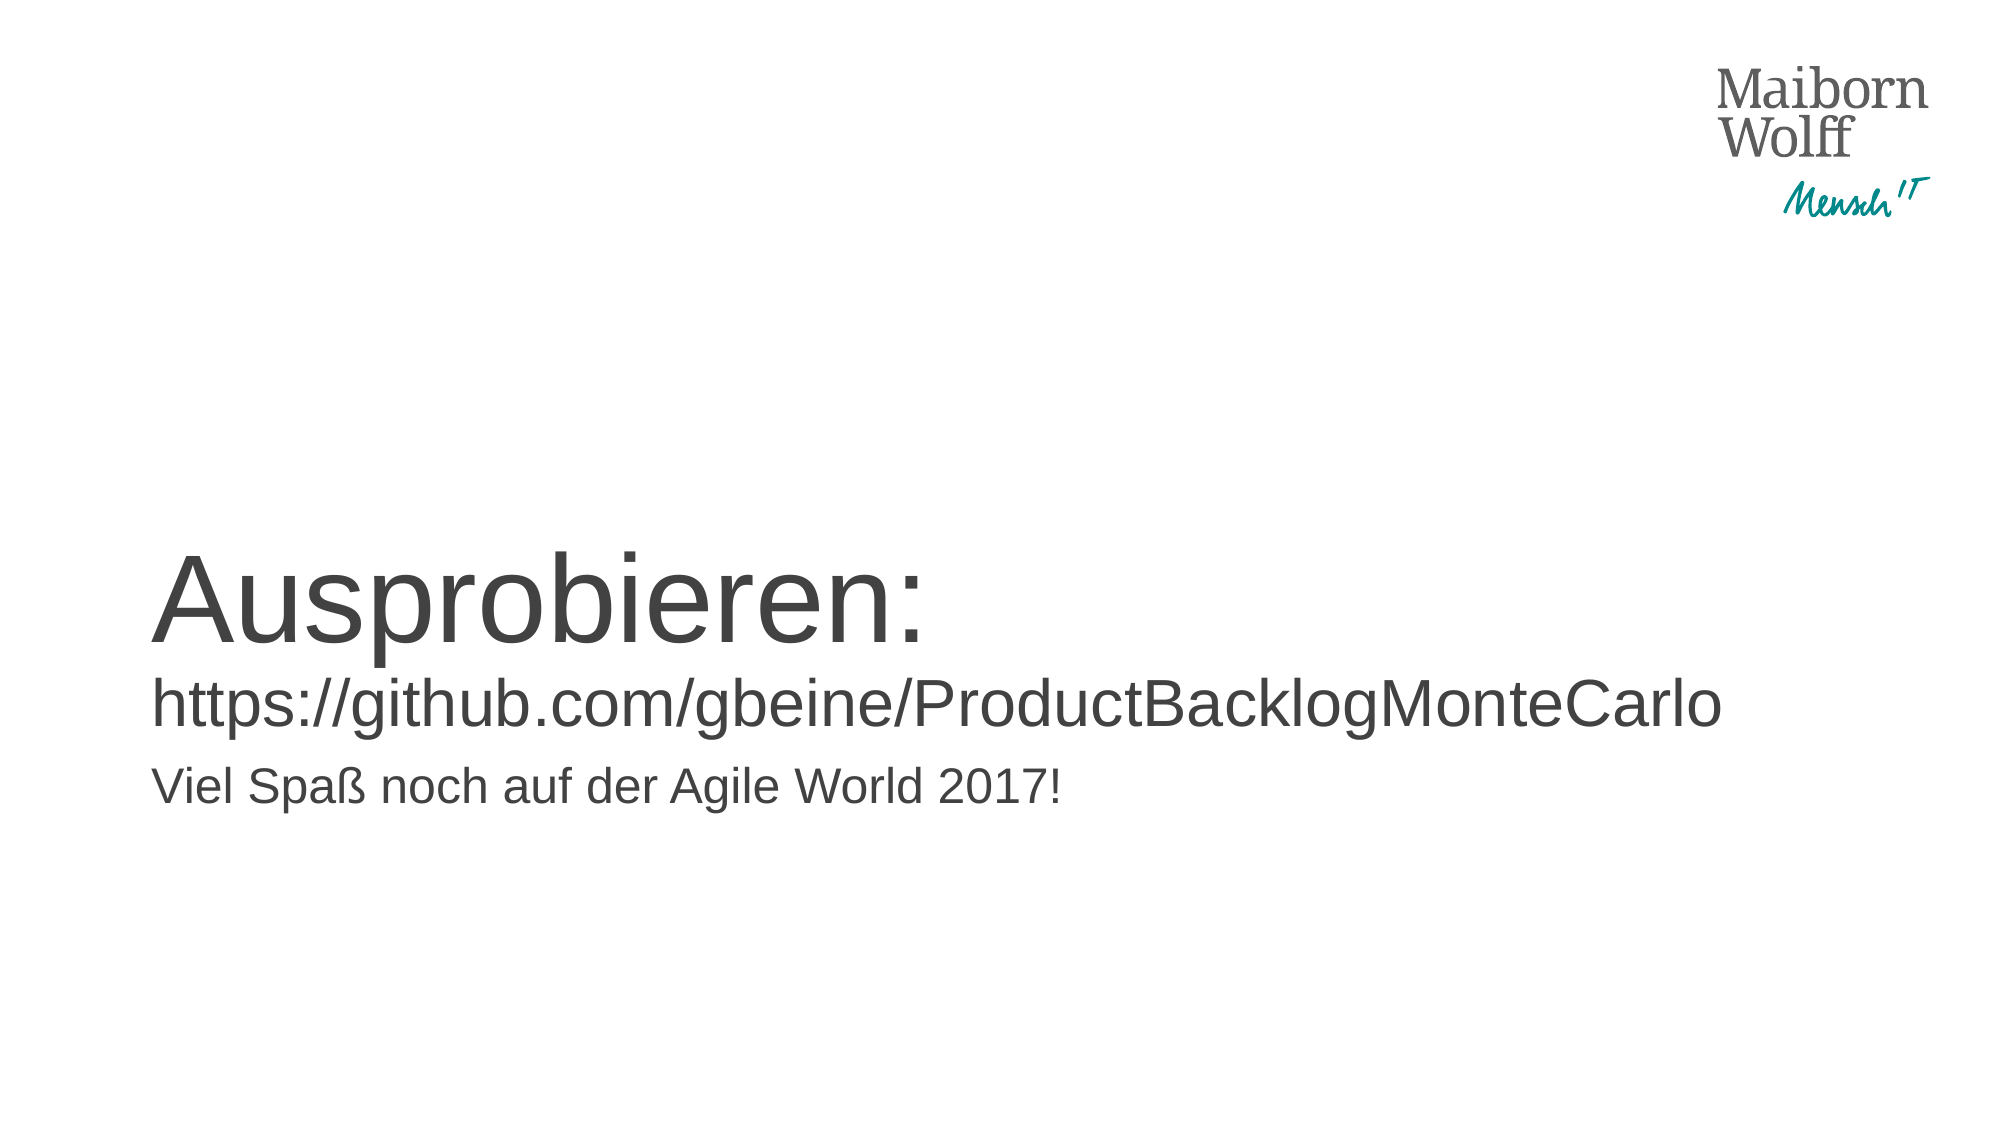

# Ausprobieren: https://github.com/gbeine/ProductBacklogMonteCarlo
Viel Spaß noch auf der Agile World 2017!